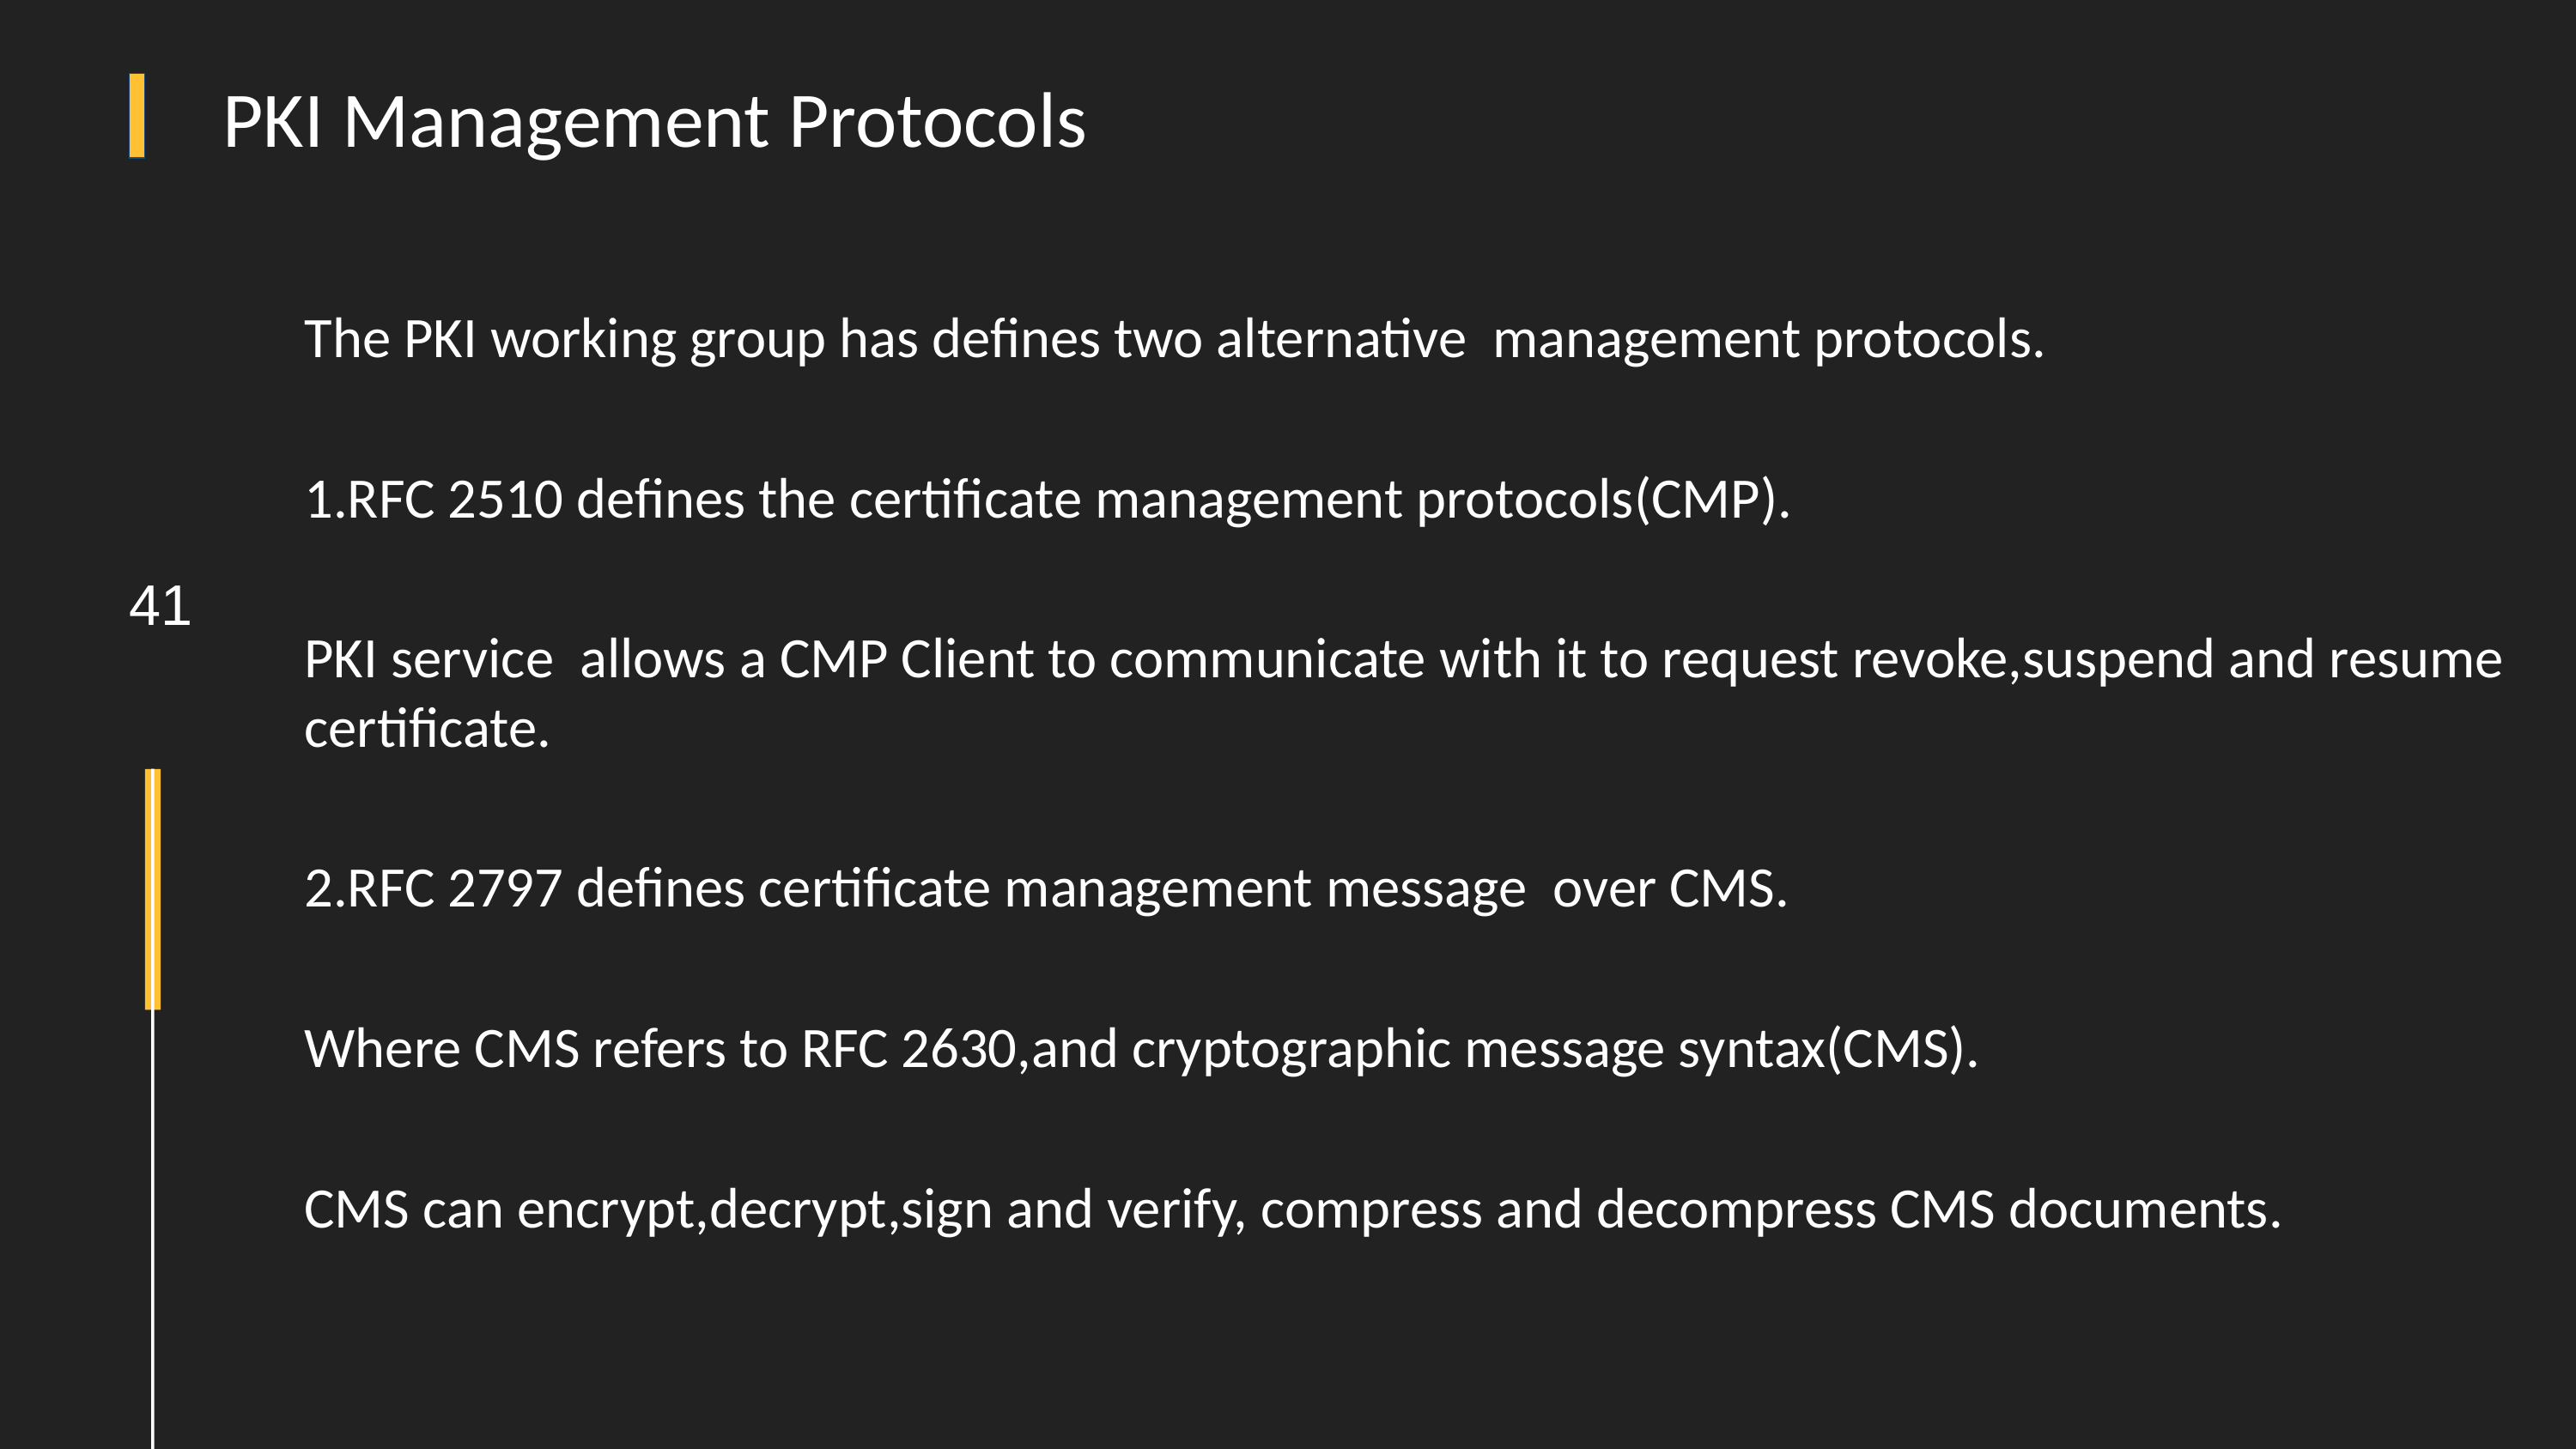

PKI Management Protocols

The PKI working group has defines two alternative  management protocols.

1.RFC 2510 defines the certificate management protocols(CMP).

PKI service  allows a CMP Client to communicate with it to request revoke,suspend and resume certificate.

2.RFC 2797 defines certificate management message  over CMS.

Where CMS refers to RFC 2630,and cryptographic message syntax(CMS).

CMS can encrypt,decrypt,sign and verify, compress and decompress CMS documents.
41